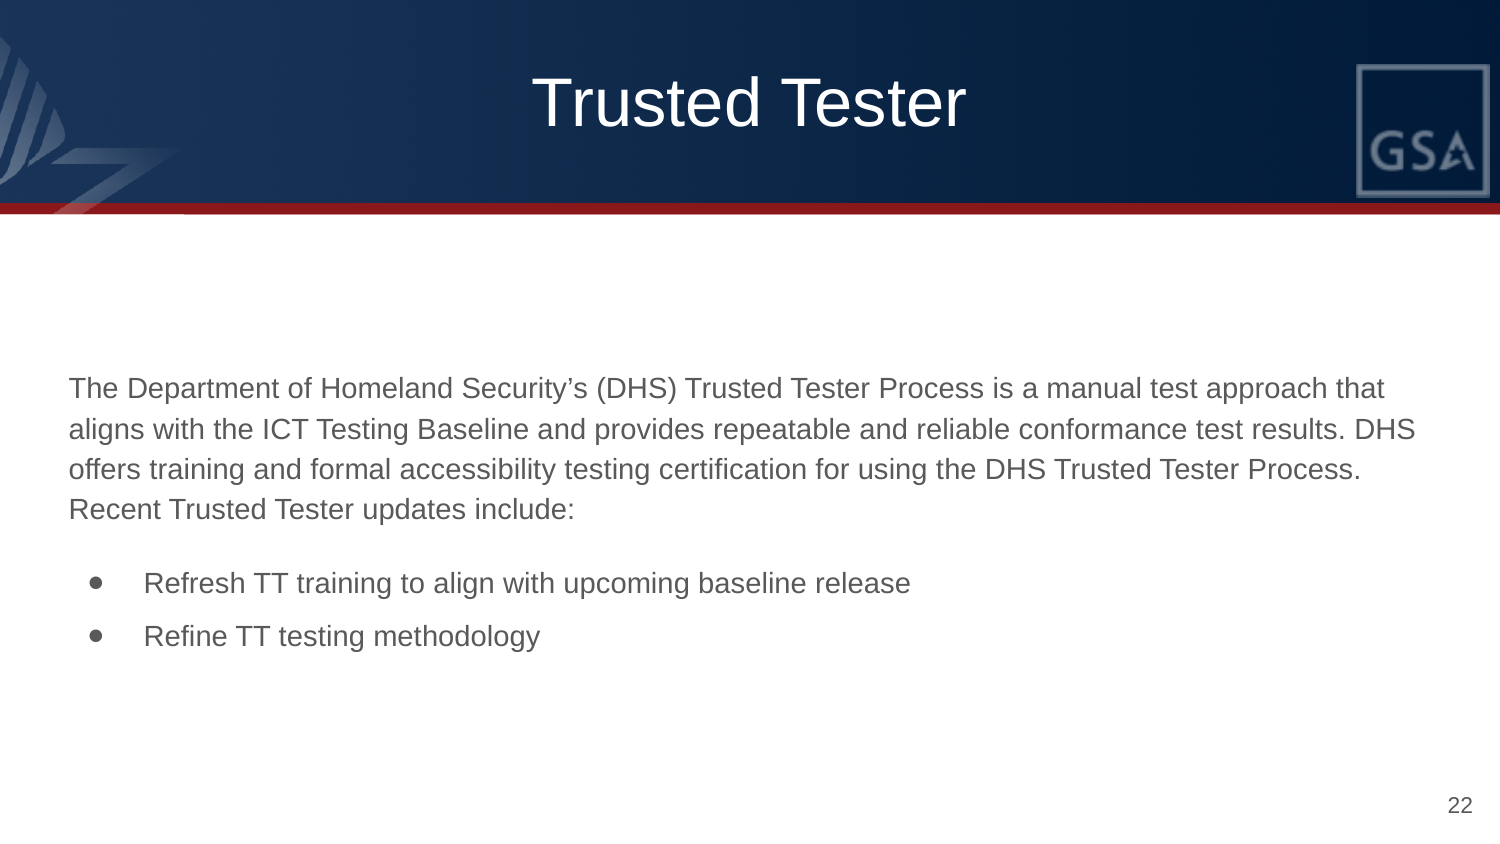

# Trusted Tester
The Department of Homeland Security’s (DHS) Trusted Tester Process is a manual test approach that aligns with the ICT Testing Baseline and provides repeatable and reliable conformance test results. DHS offers training and formal accessibility testing certification for using the DHS Trusted Tester Process. Recent Trusted Tester updates include:
Refresh TT training to align with upcoming baseline release
Refine TT testing methodology
22